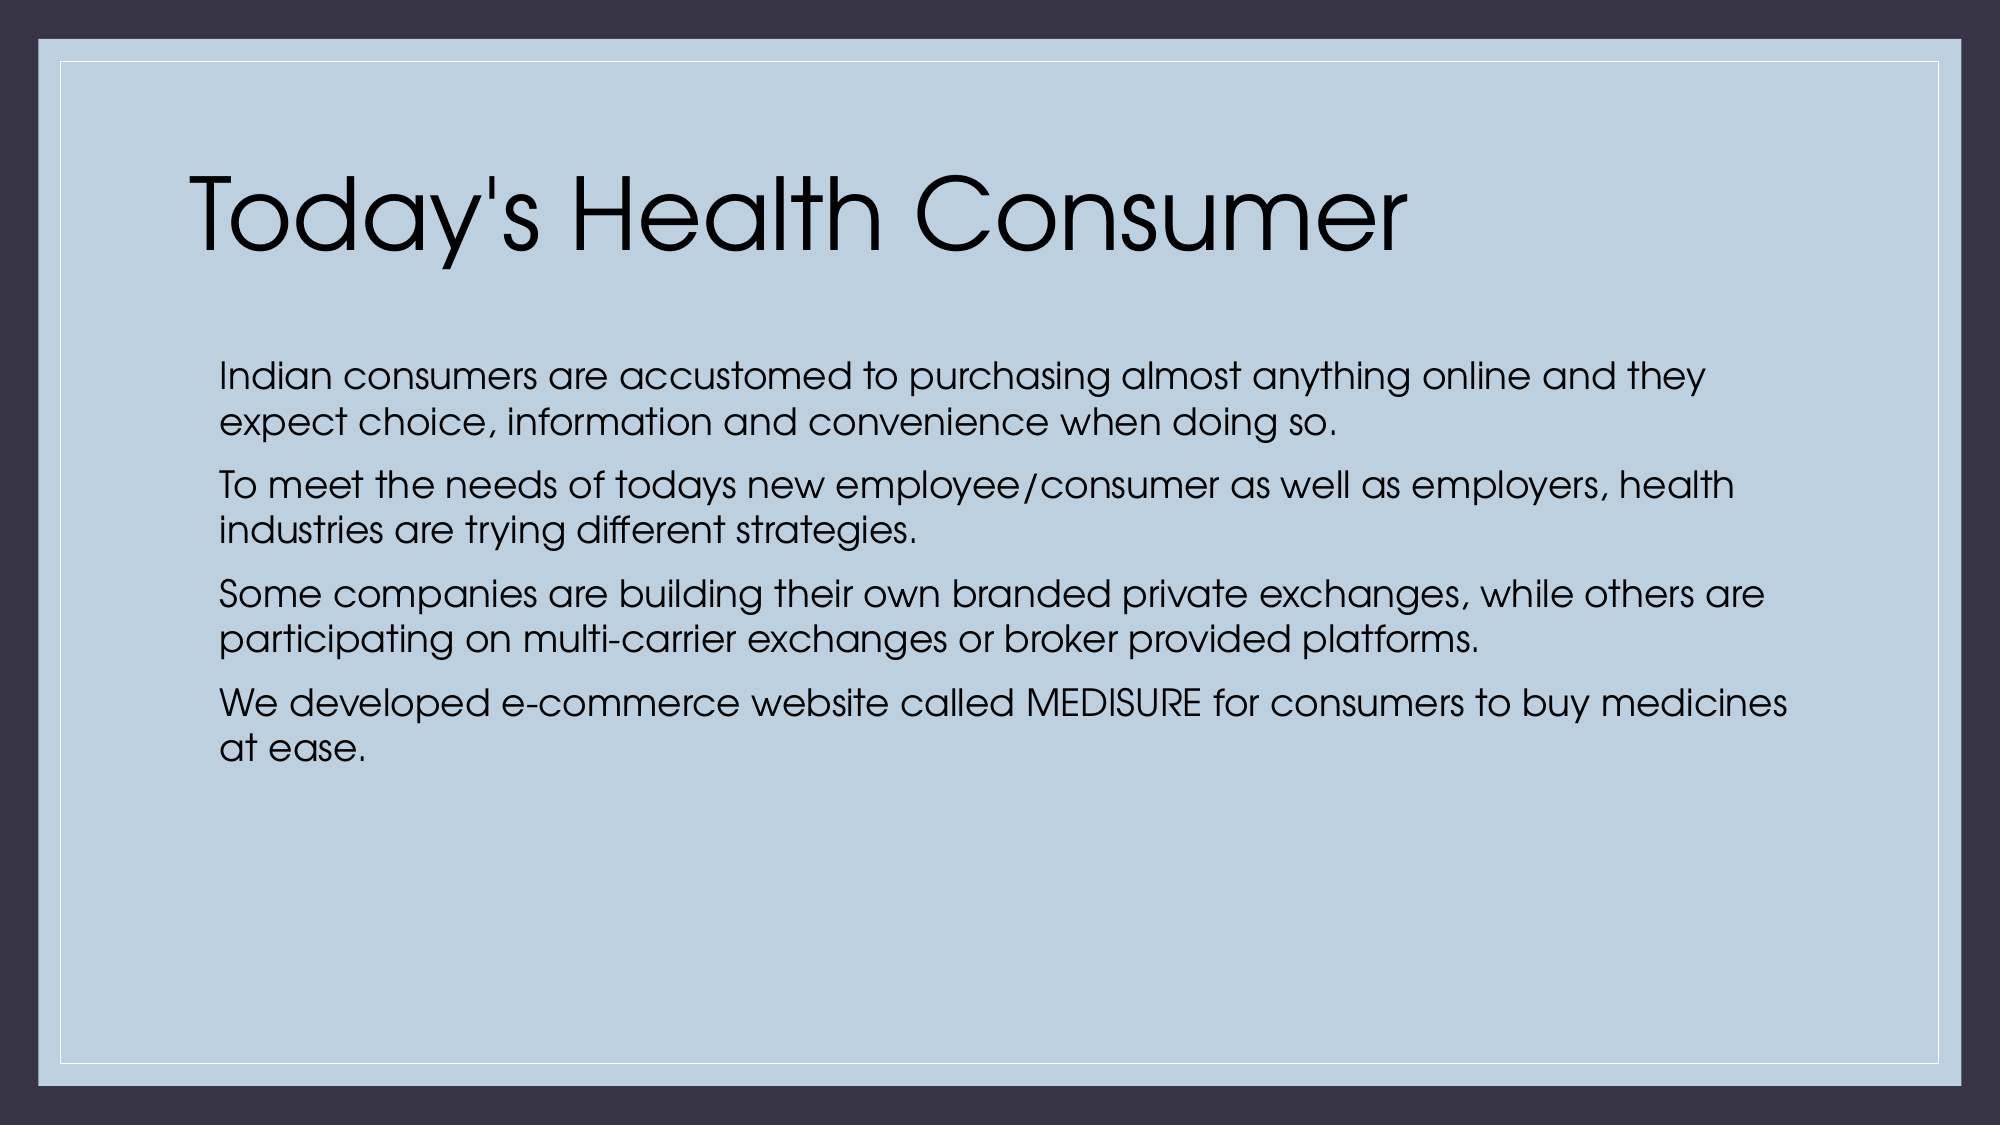

Today's Health Consumer
Indian consumers are accustomed to purchasing almost anything online and they expect choice, information and convenience when doing so.
To meet the needs of todays new employee/consumer as well as employers, health industries are trying different strategies.
Some companies are building their own branded private exchanges, while others are participating on multi-carrier exchanges or broker provided platforms.
We developed e-commerce website called MEDISURE for consumers to buy medicines at ease.